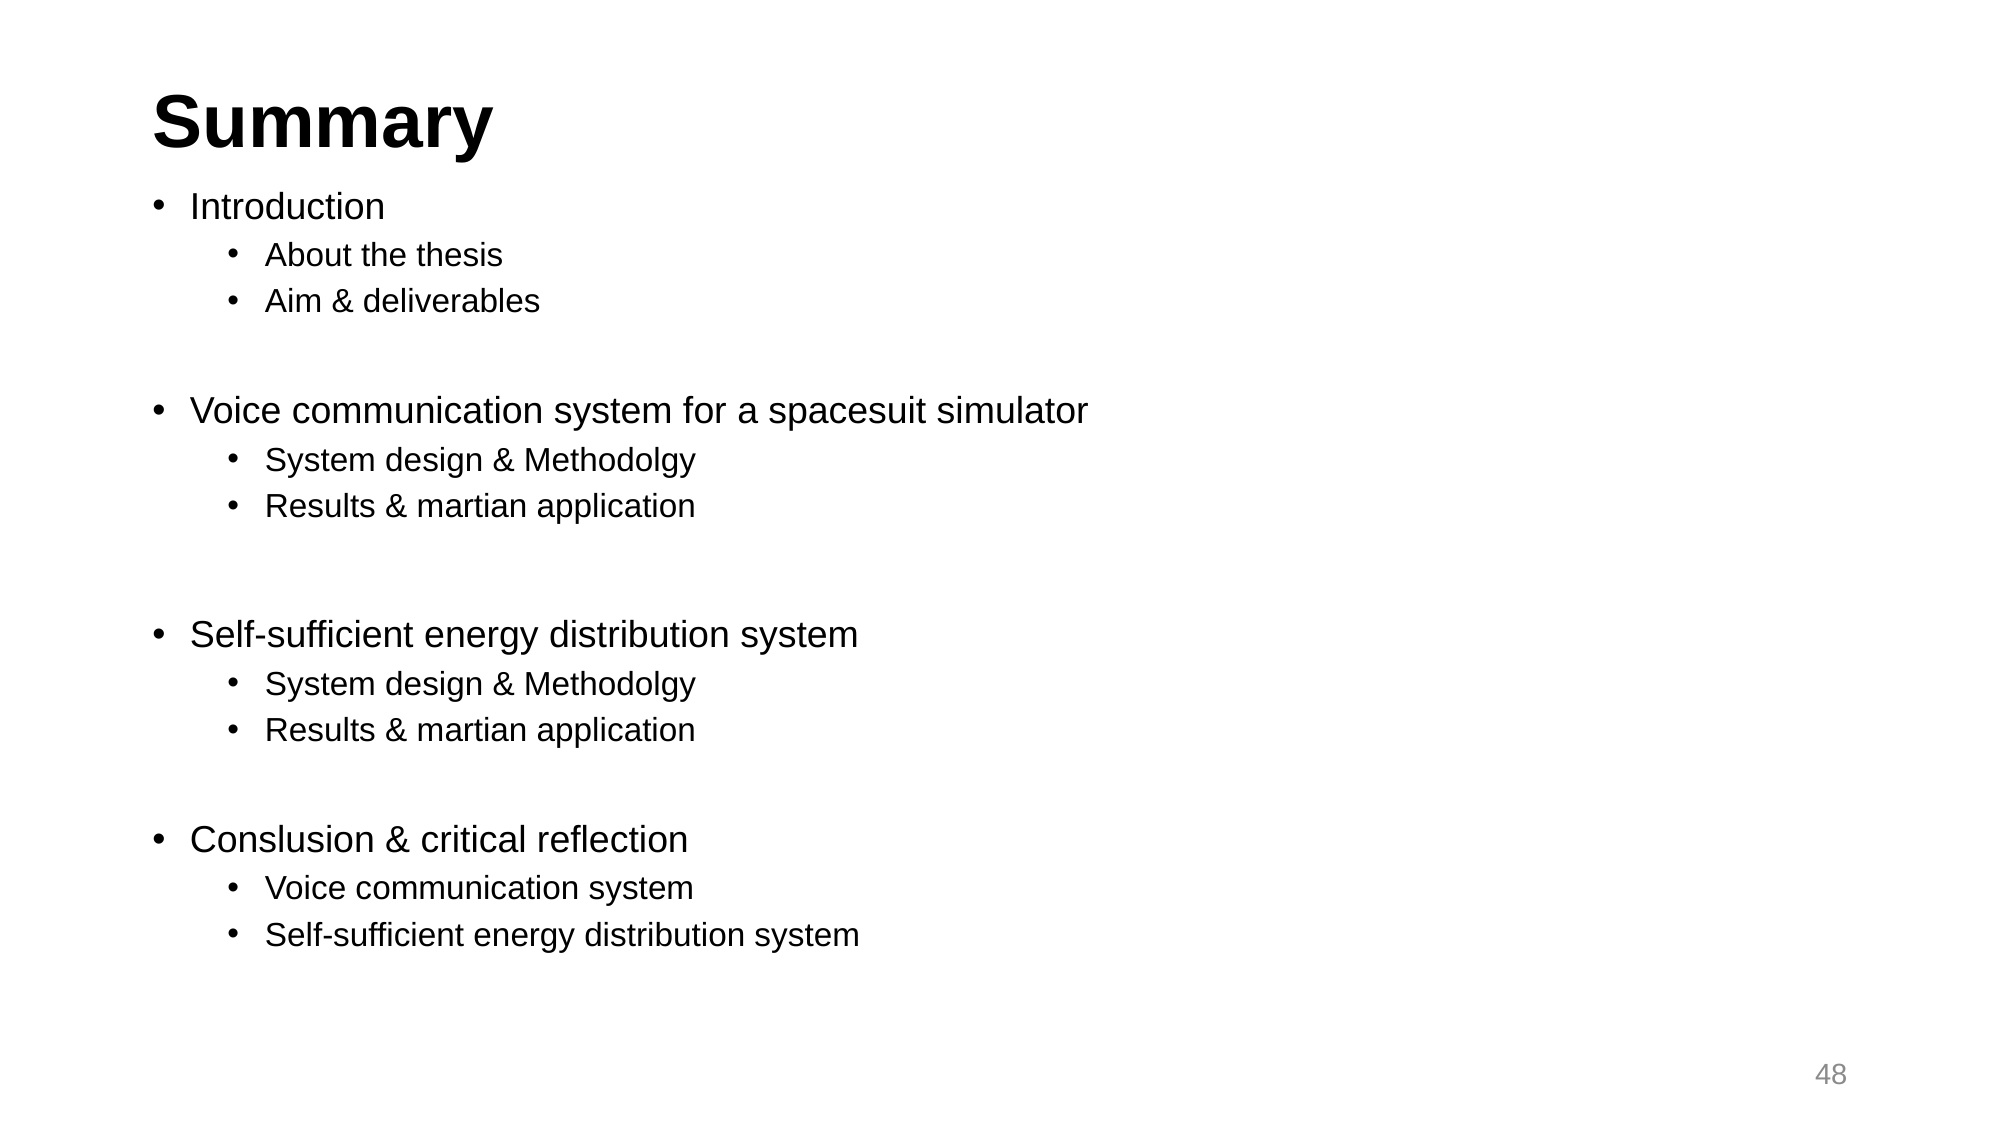

# Summary
Introduction
About the thesis
Aim & deliverables

Voice communication system for a spacesuit simulator
System design & Methodolgy
Results & martian application

Self-sufficient energy distribution system
System design & Methodolgy
Results & martian application

Conslusion & critical reflection
Voice communication system
Self-sufficient energy distribution system
48